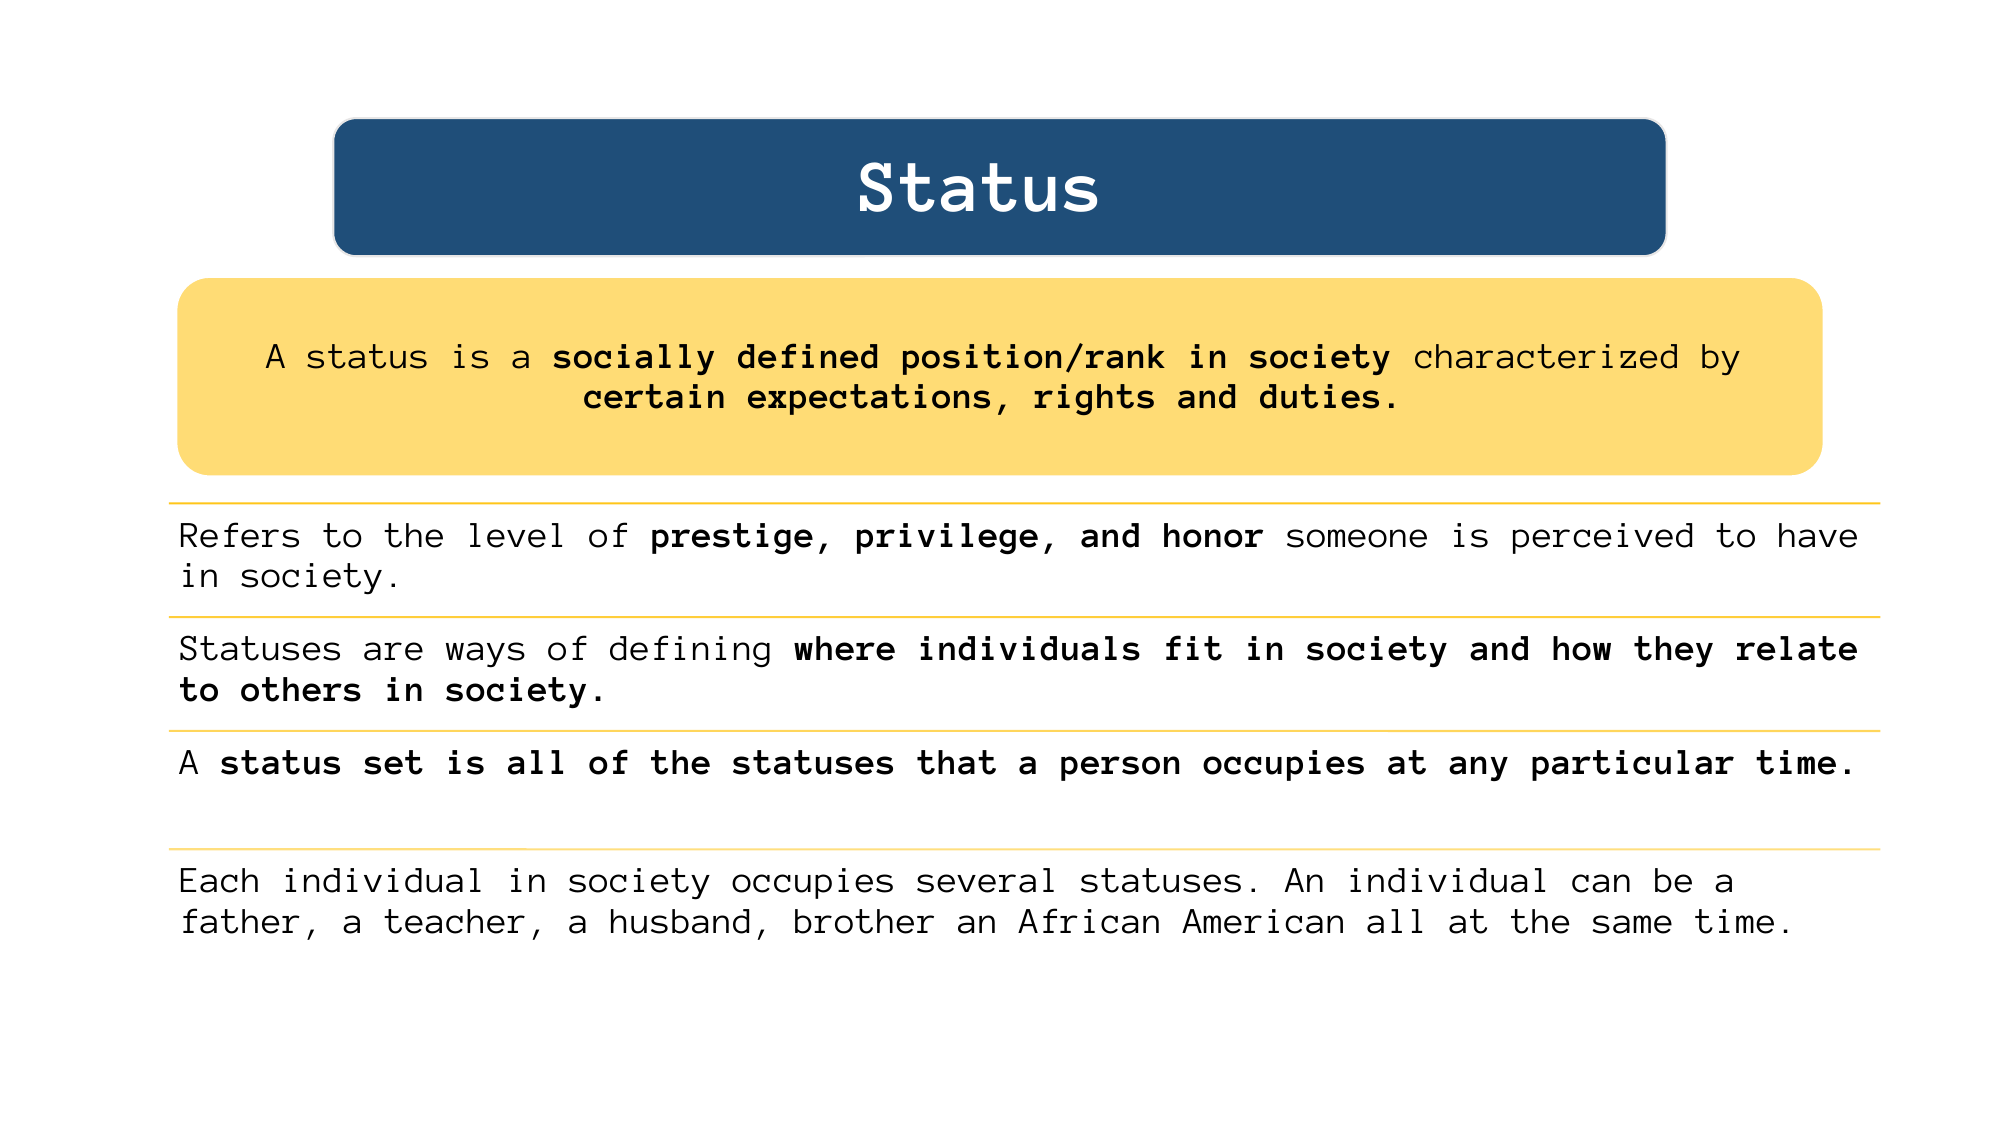

Status
A status is a socially defined position/rank in society characterized by certain expectations, rights and duties.
Refers to the level of prestige, privilege, and honor someone is perceived to have in society.
Statuses are ways of defining where individuals fit in society and how they relate to others in society.
A status set is all of the statuses that a person occupies at any particular time.
Each individual in society occupies several statuses. An individual can be a father, a teacher, a husband, brother an African American all at the same time.